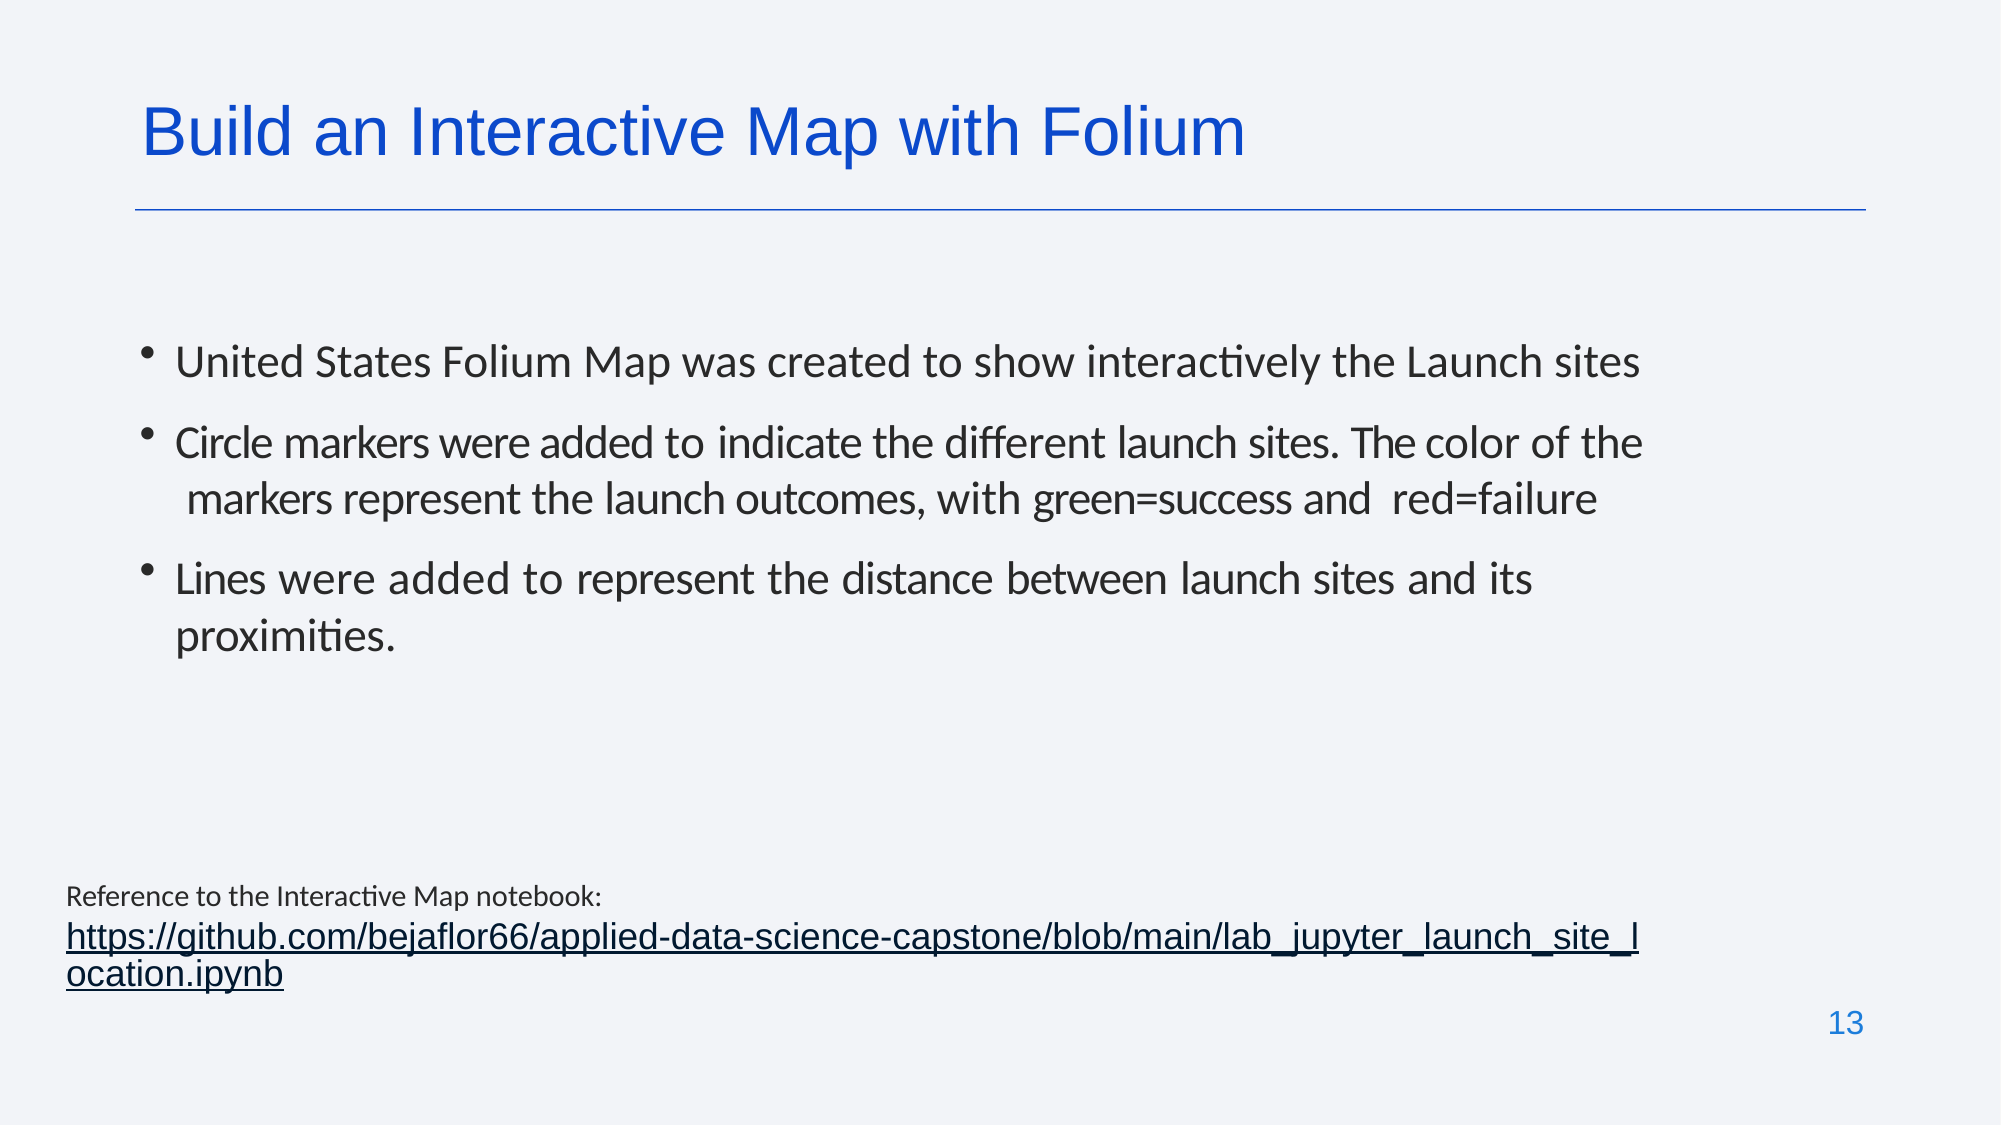

Build an Interactive Map with Folium
United States Folium Map was created to show interactively the Launch sites
Circle markers were added to indicate the different launch sites. The color of the  markers represent the launch outcomes, with green=success and  red=failure
Lines were added to represent the distance between launch sites and its proximities.

Reference to the Interactive Map notebook: https://github.com/bejaflor66/applied-data-science-capstone/blob/main/lab_jupyter_launch_site_location.ipynb

13